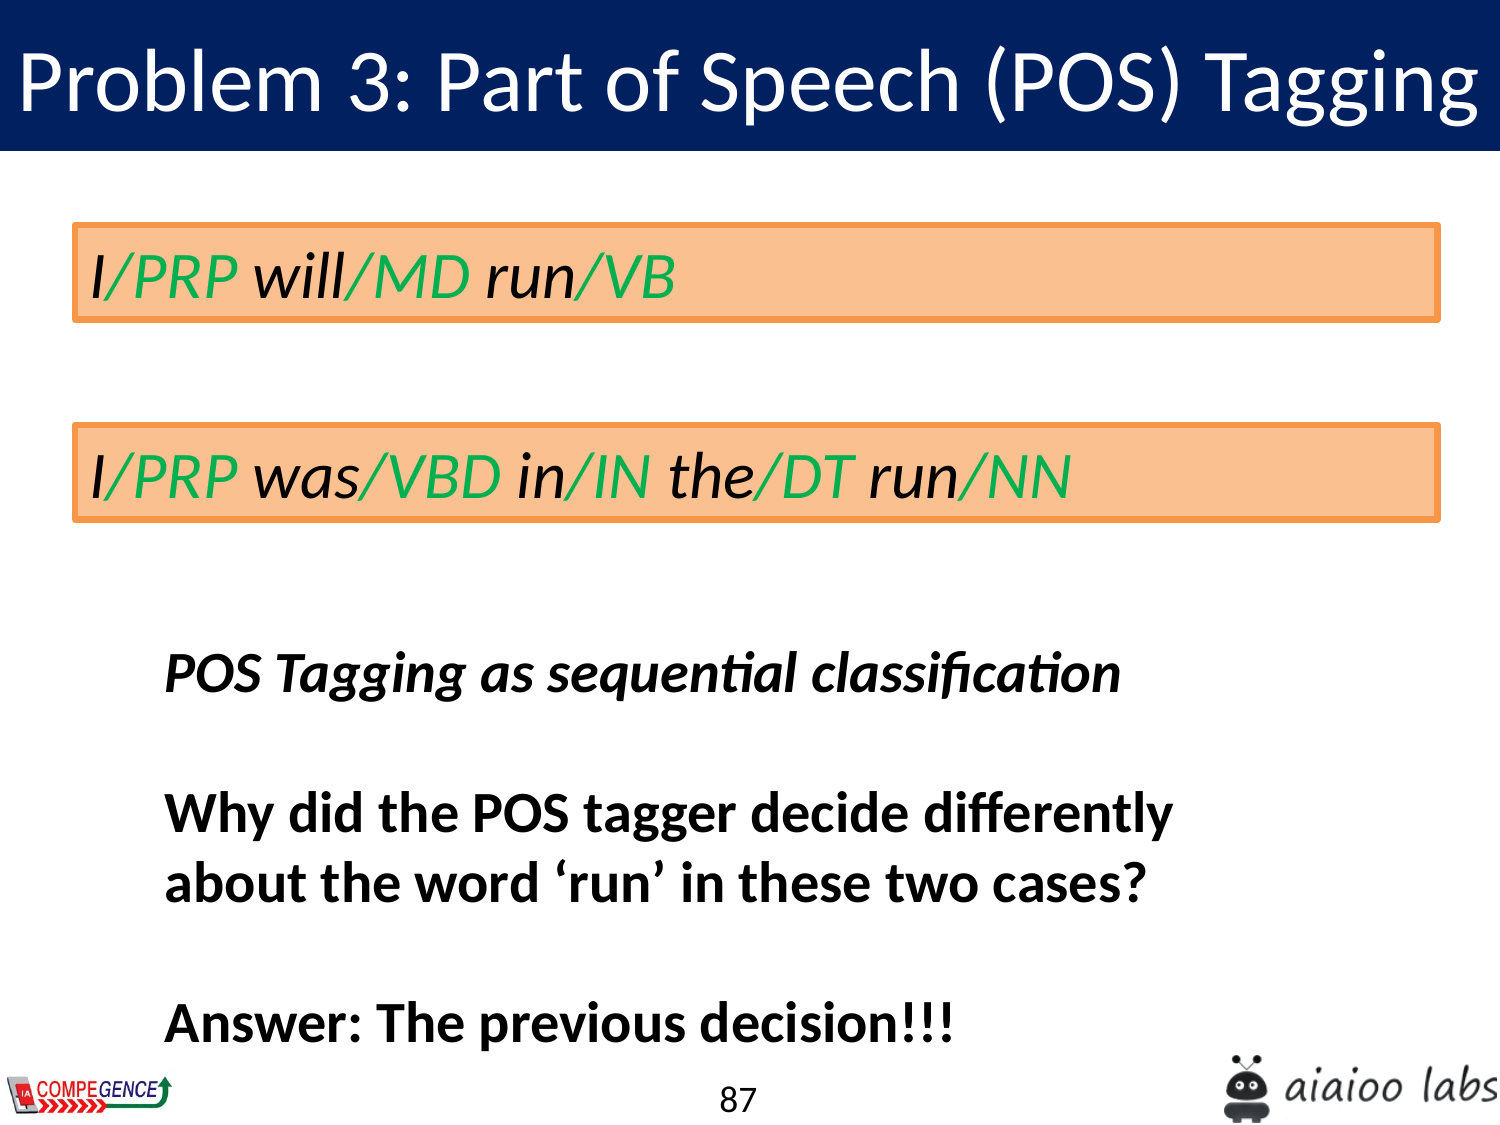

Problem 3: Part of Speech (POS) Tagging
I/PRP will/MD run/VB
I/PRP was/VBD in/IN the/DT run/NN
POS Tagging as sequential classification

Why did the POS tagger decide differently about the word ‘run’ in these two cases?

Answer: The previous decision!!!